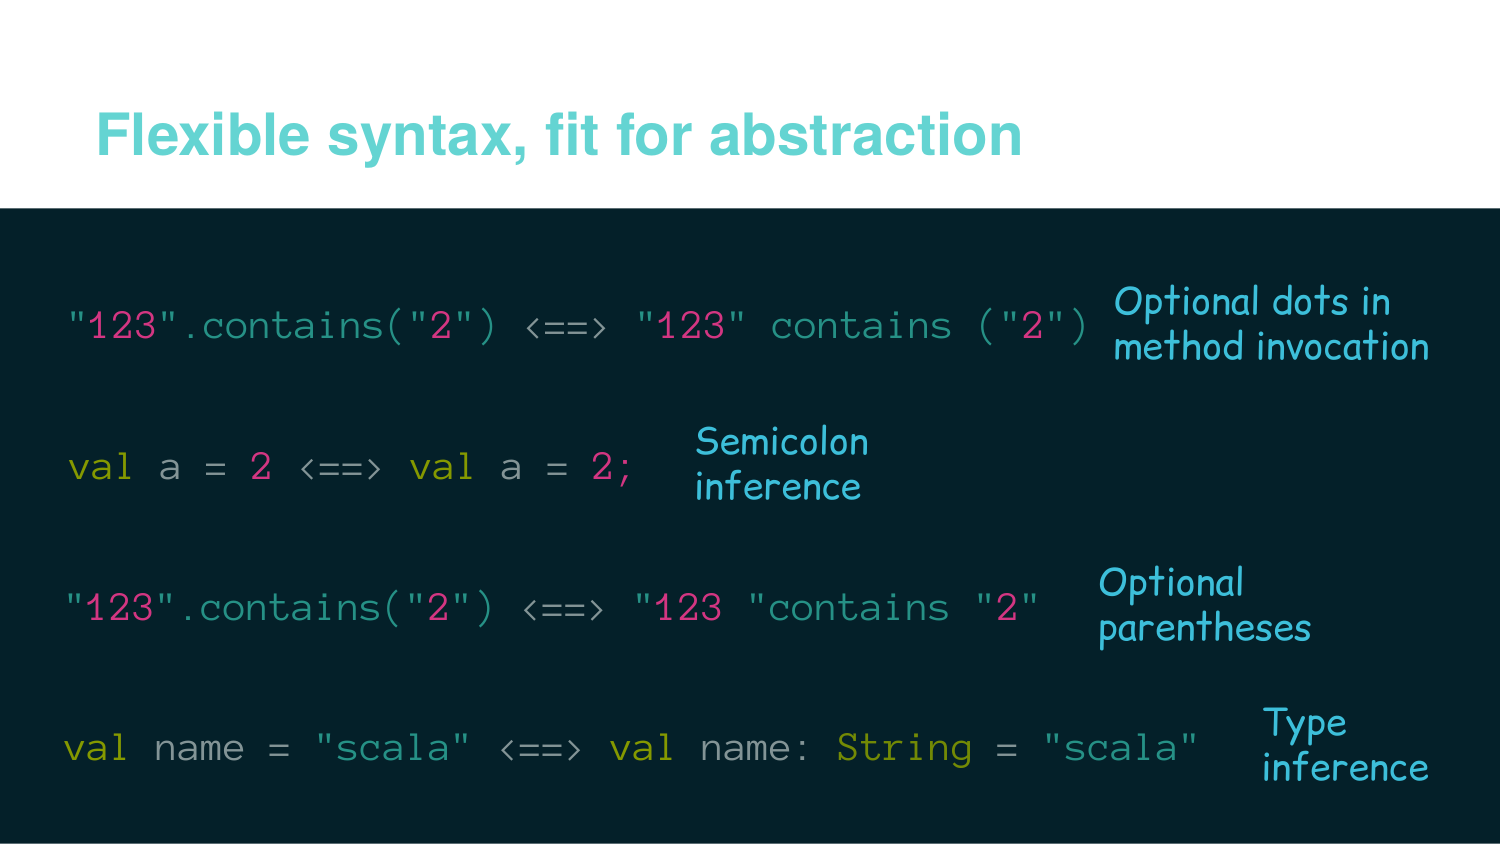

Flexible syntax, fit for abstraction

Optional dots in method invocation
"123".contains("2") <==> "123" contains ("2")
Semicolon inference
val a = 2 <==> val a = 2;
Optional parentheses
"123".contains("2") <==> "123 "contains "2"
Type inference
val name = "scala" <==> val name: String = "scala"